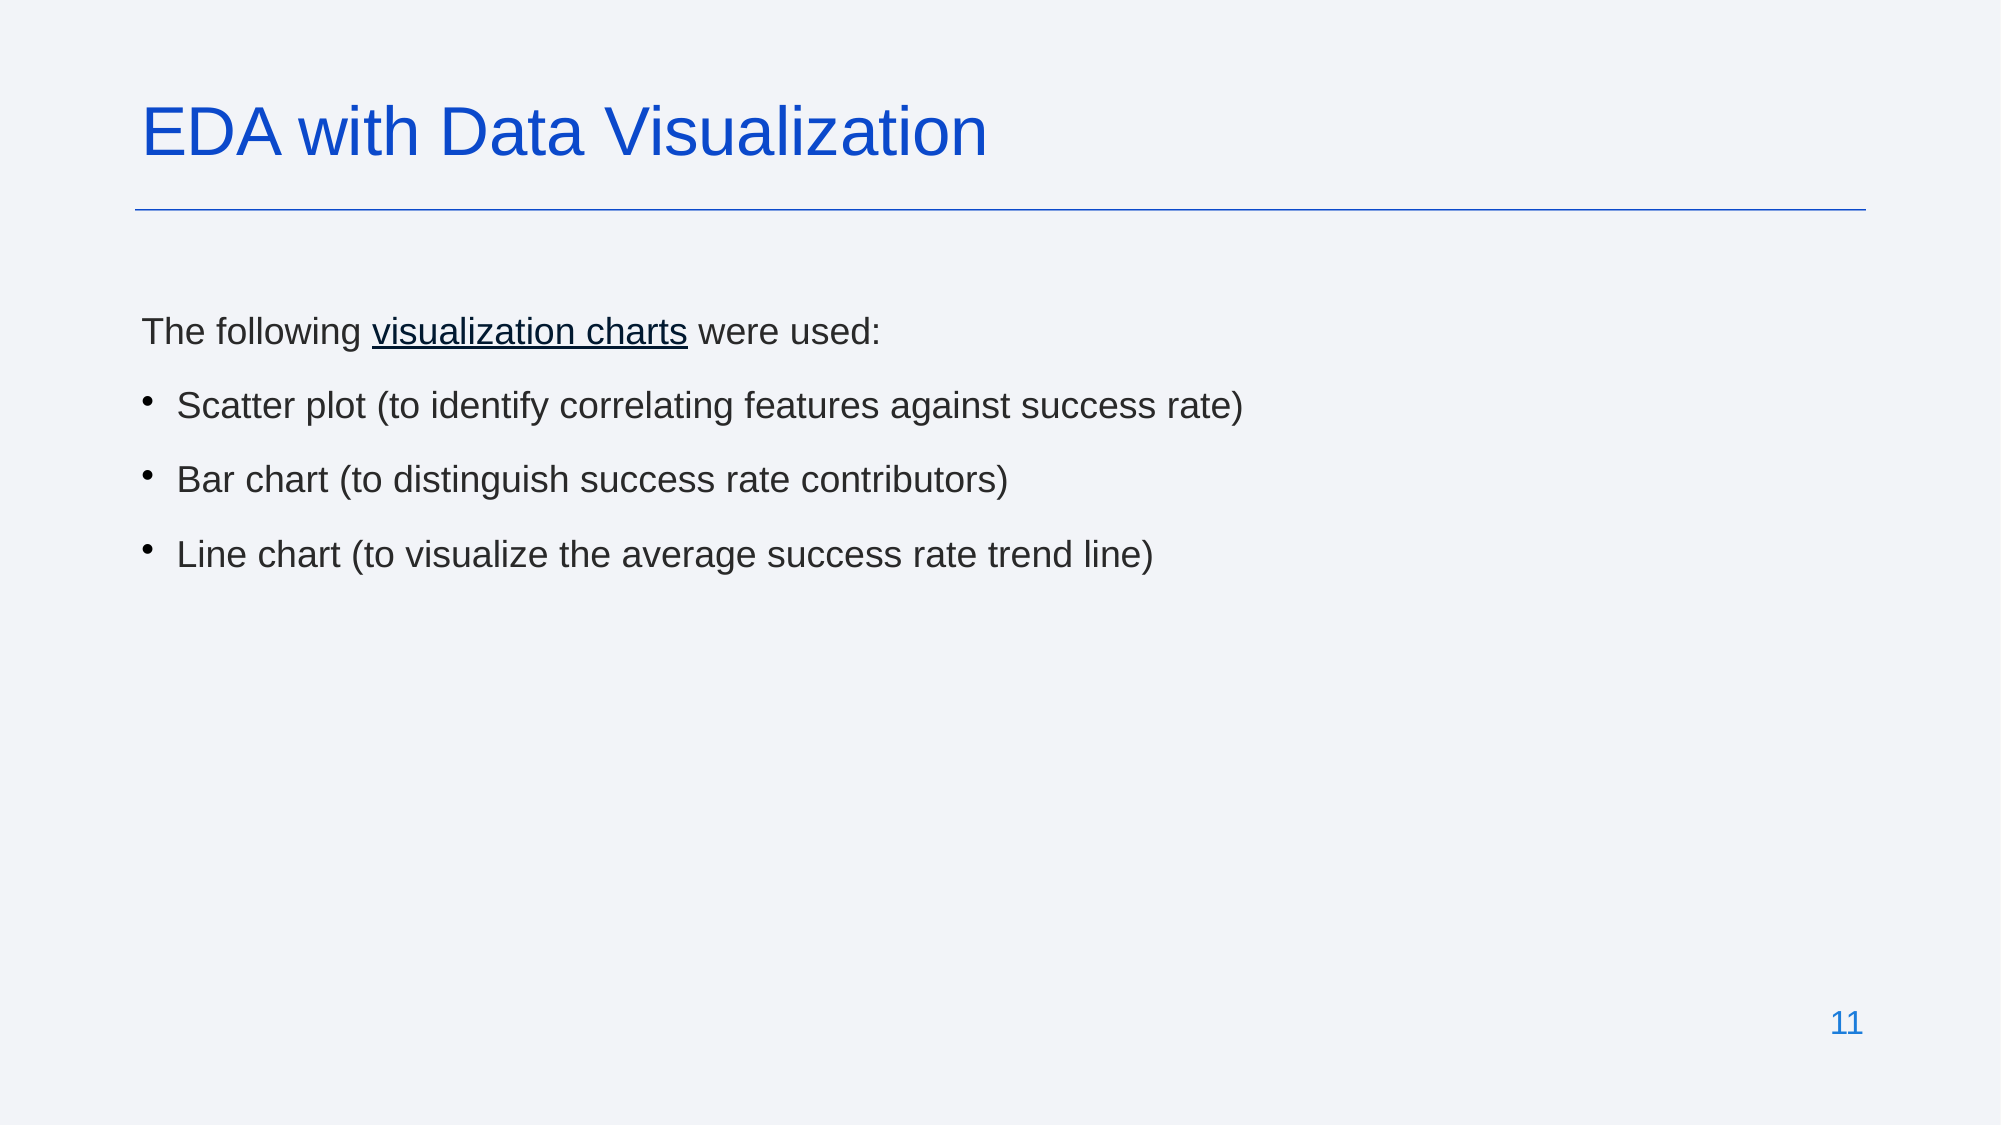

EDA with Data Visualization
# The following visualization charts were used:
Scatter plot (to identify correlating features against success rate)
Bar chart (to distinguish success rate contributors)
Line chart (to visualize the average success rate trend line)

11